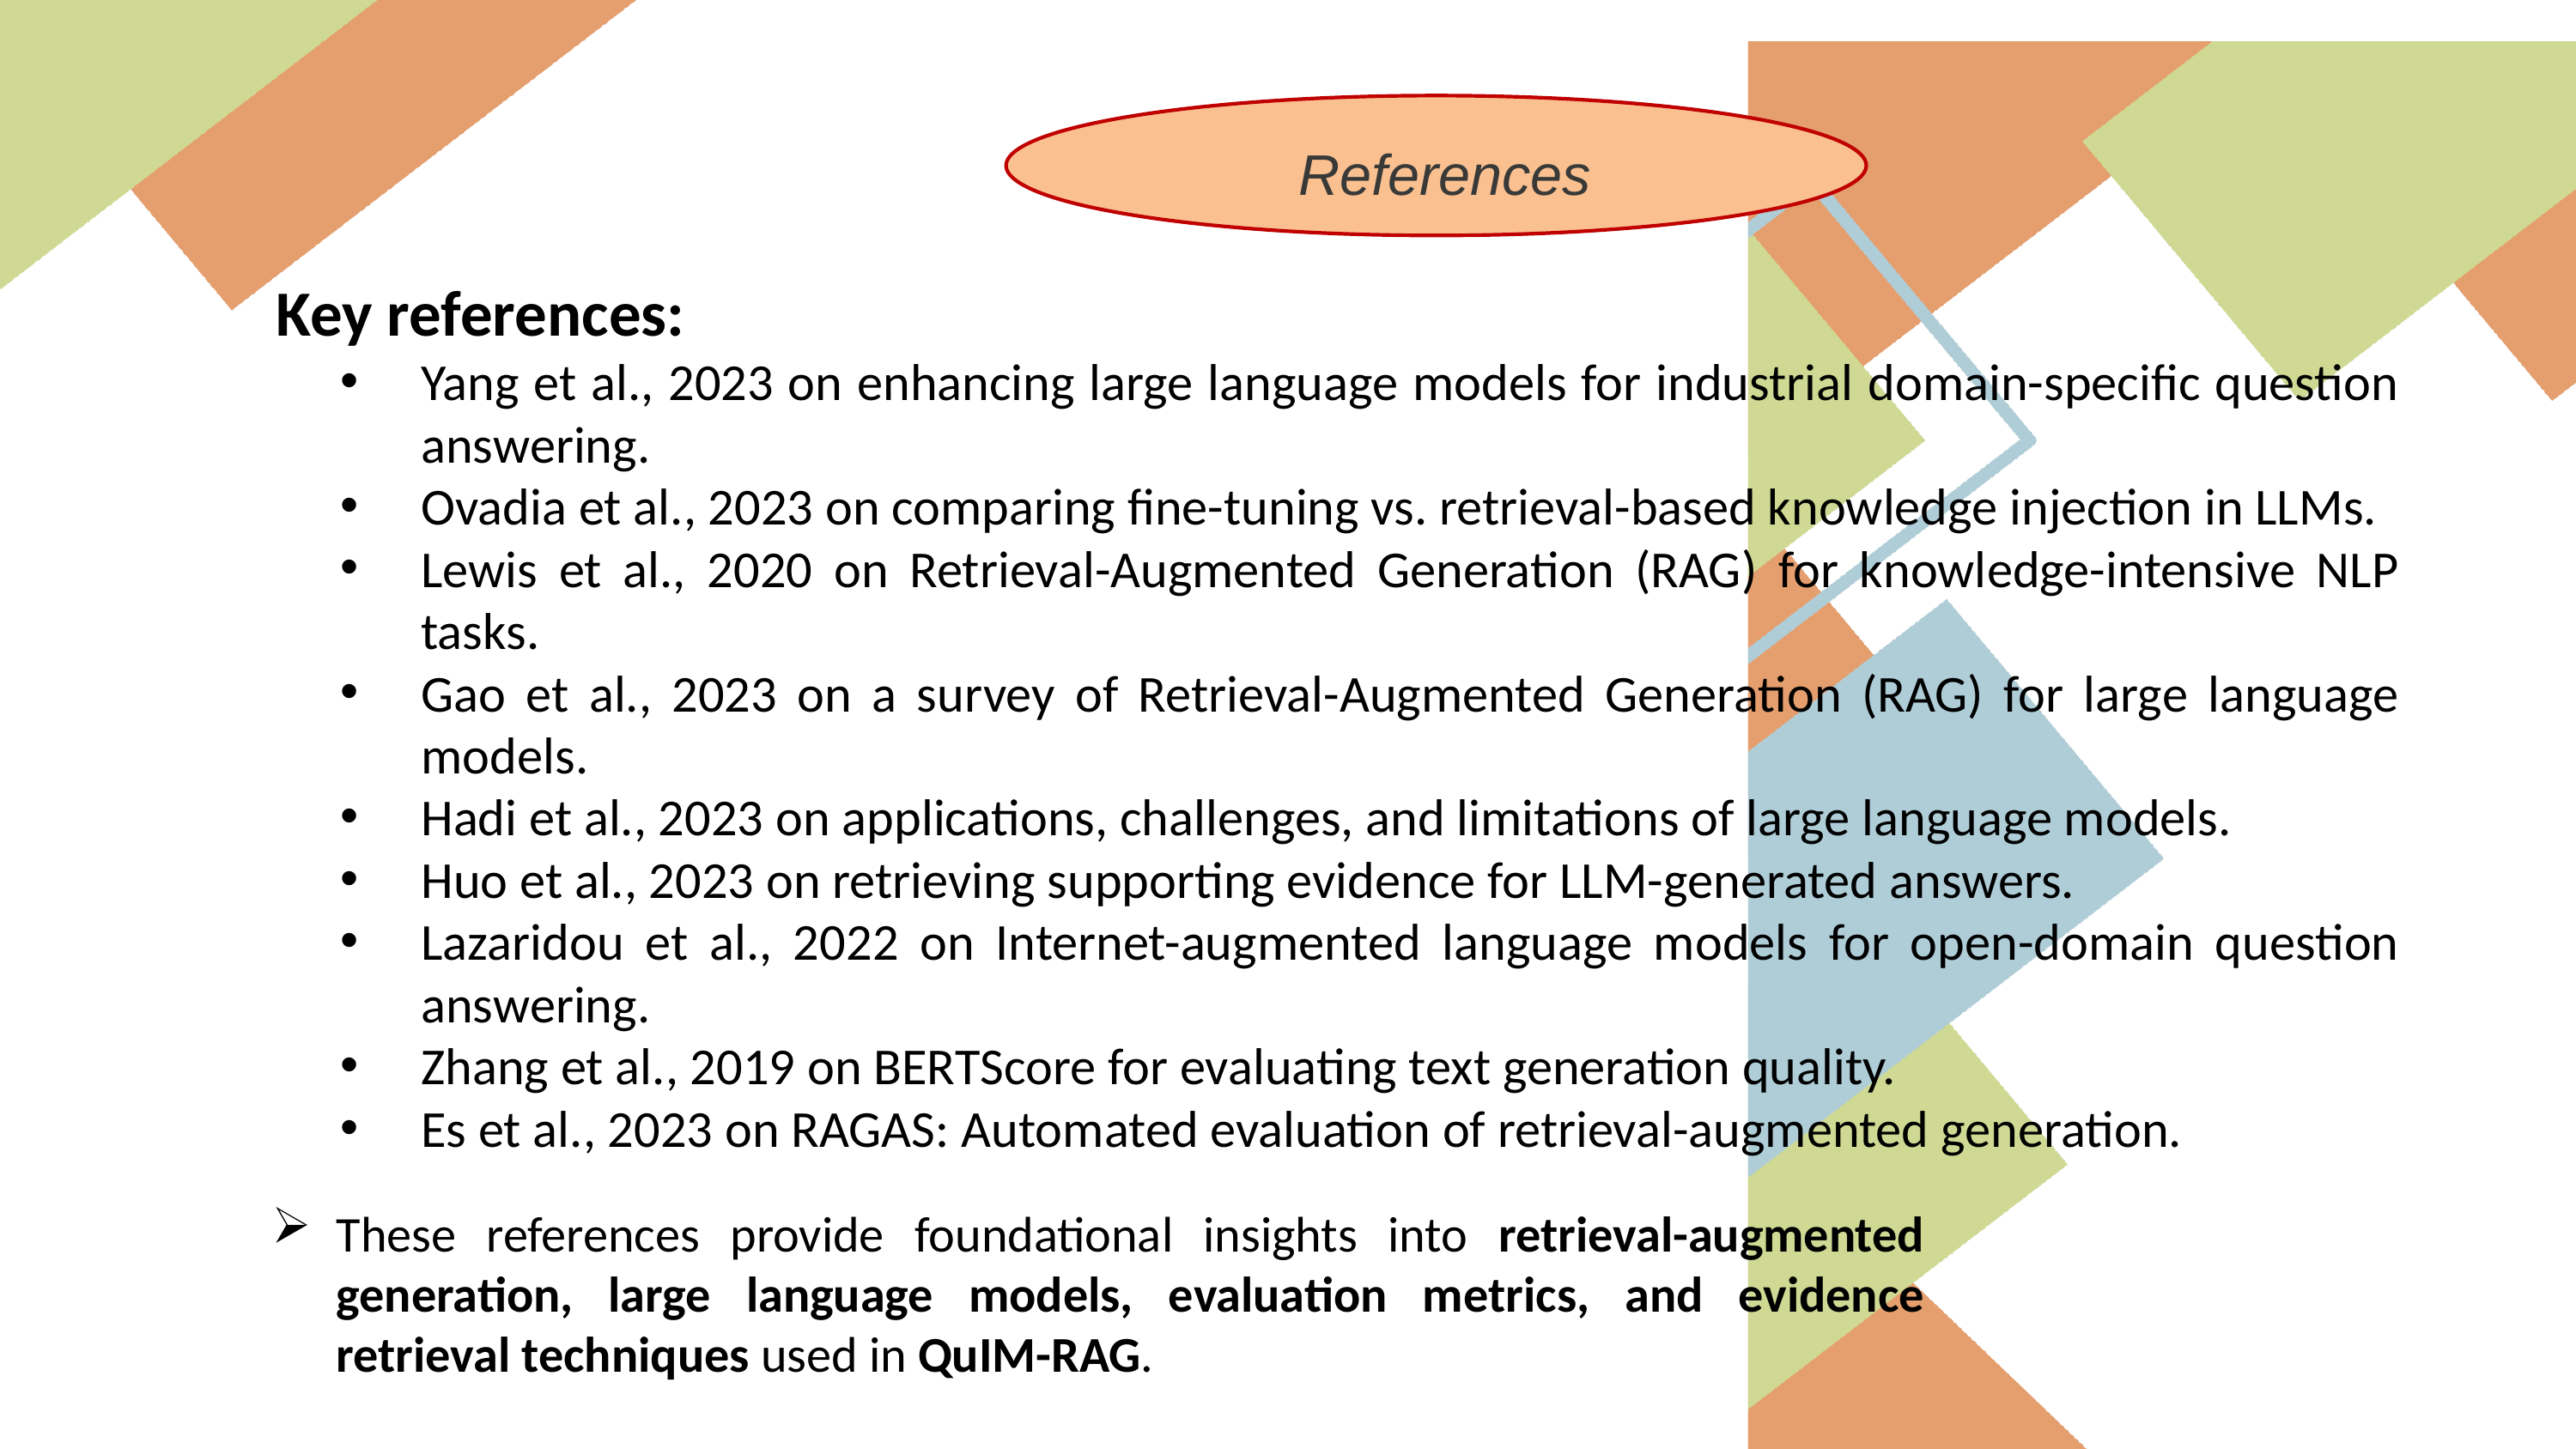

References
Key references:
Yang et al., 2023 on enhancing large language models for industrial domain-specific question answering.
Ovadia et al., 2023 on comparing fine-tuning vs. retrieval-based knowledge injection in LLMs.
Lewis et al., 2020 on Retrieval-Augmented Generation (RAG) for knowledge-intensive NLP tasks.
Gao et al., 2023 on a survey of Retrieval-Augmented Generation (RAG) for large language models.
Hadi et al., 2023 on applications, challenges, and limitations of large language models.
Huo et al., 2023 on retrieving supporting evidence for LLM-generated answers.
Lazaridou et al., 2022 on Internet-augmented language models for open-domain question answering.
Zhang et al., 2019 on BERTScore for evaluating text generation quality.
Es et al., 2023 on RAGAS: Automated evaluation of retrieval-augmented generation.
These references provide foundational insights into retrieval-augmented generation, large language models, evaluation metrics, and evidence retrieval techniques used in QuIM-RAG.